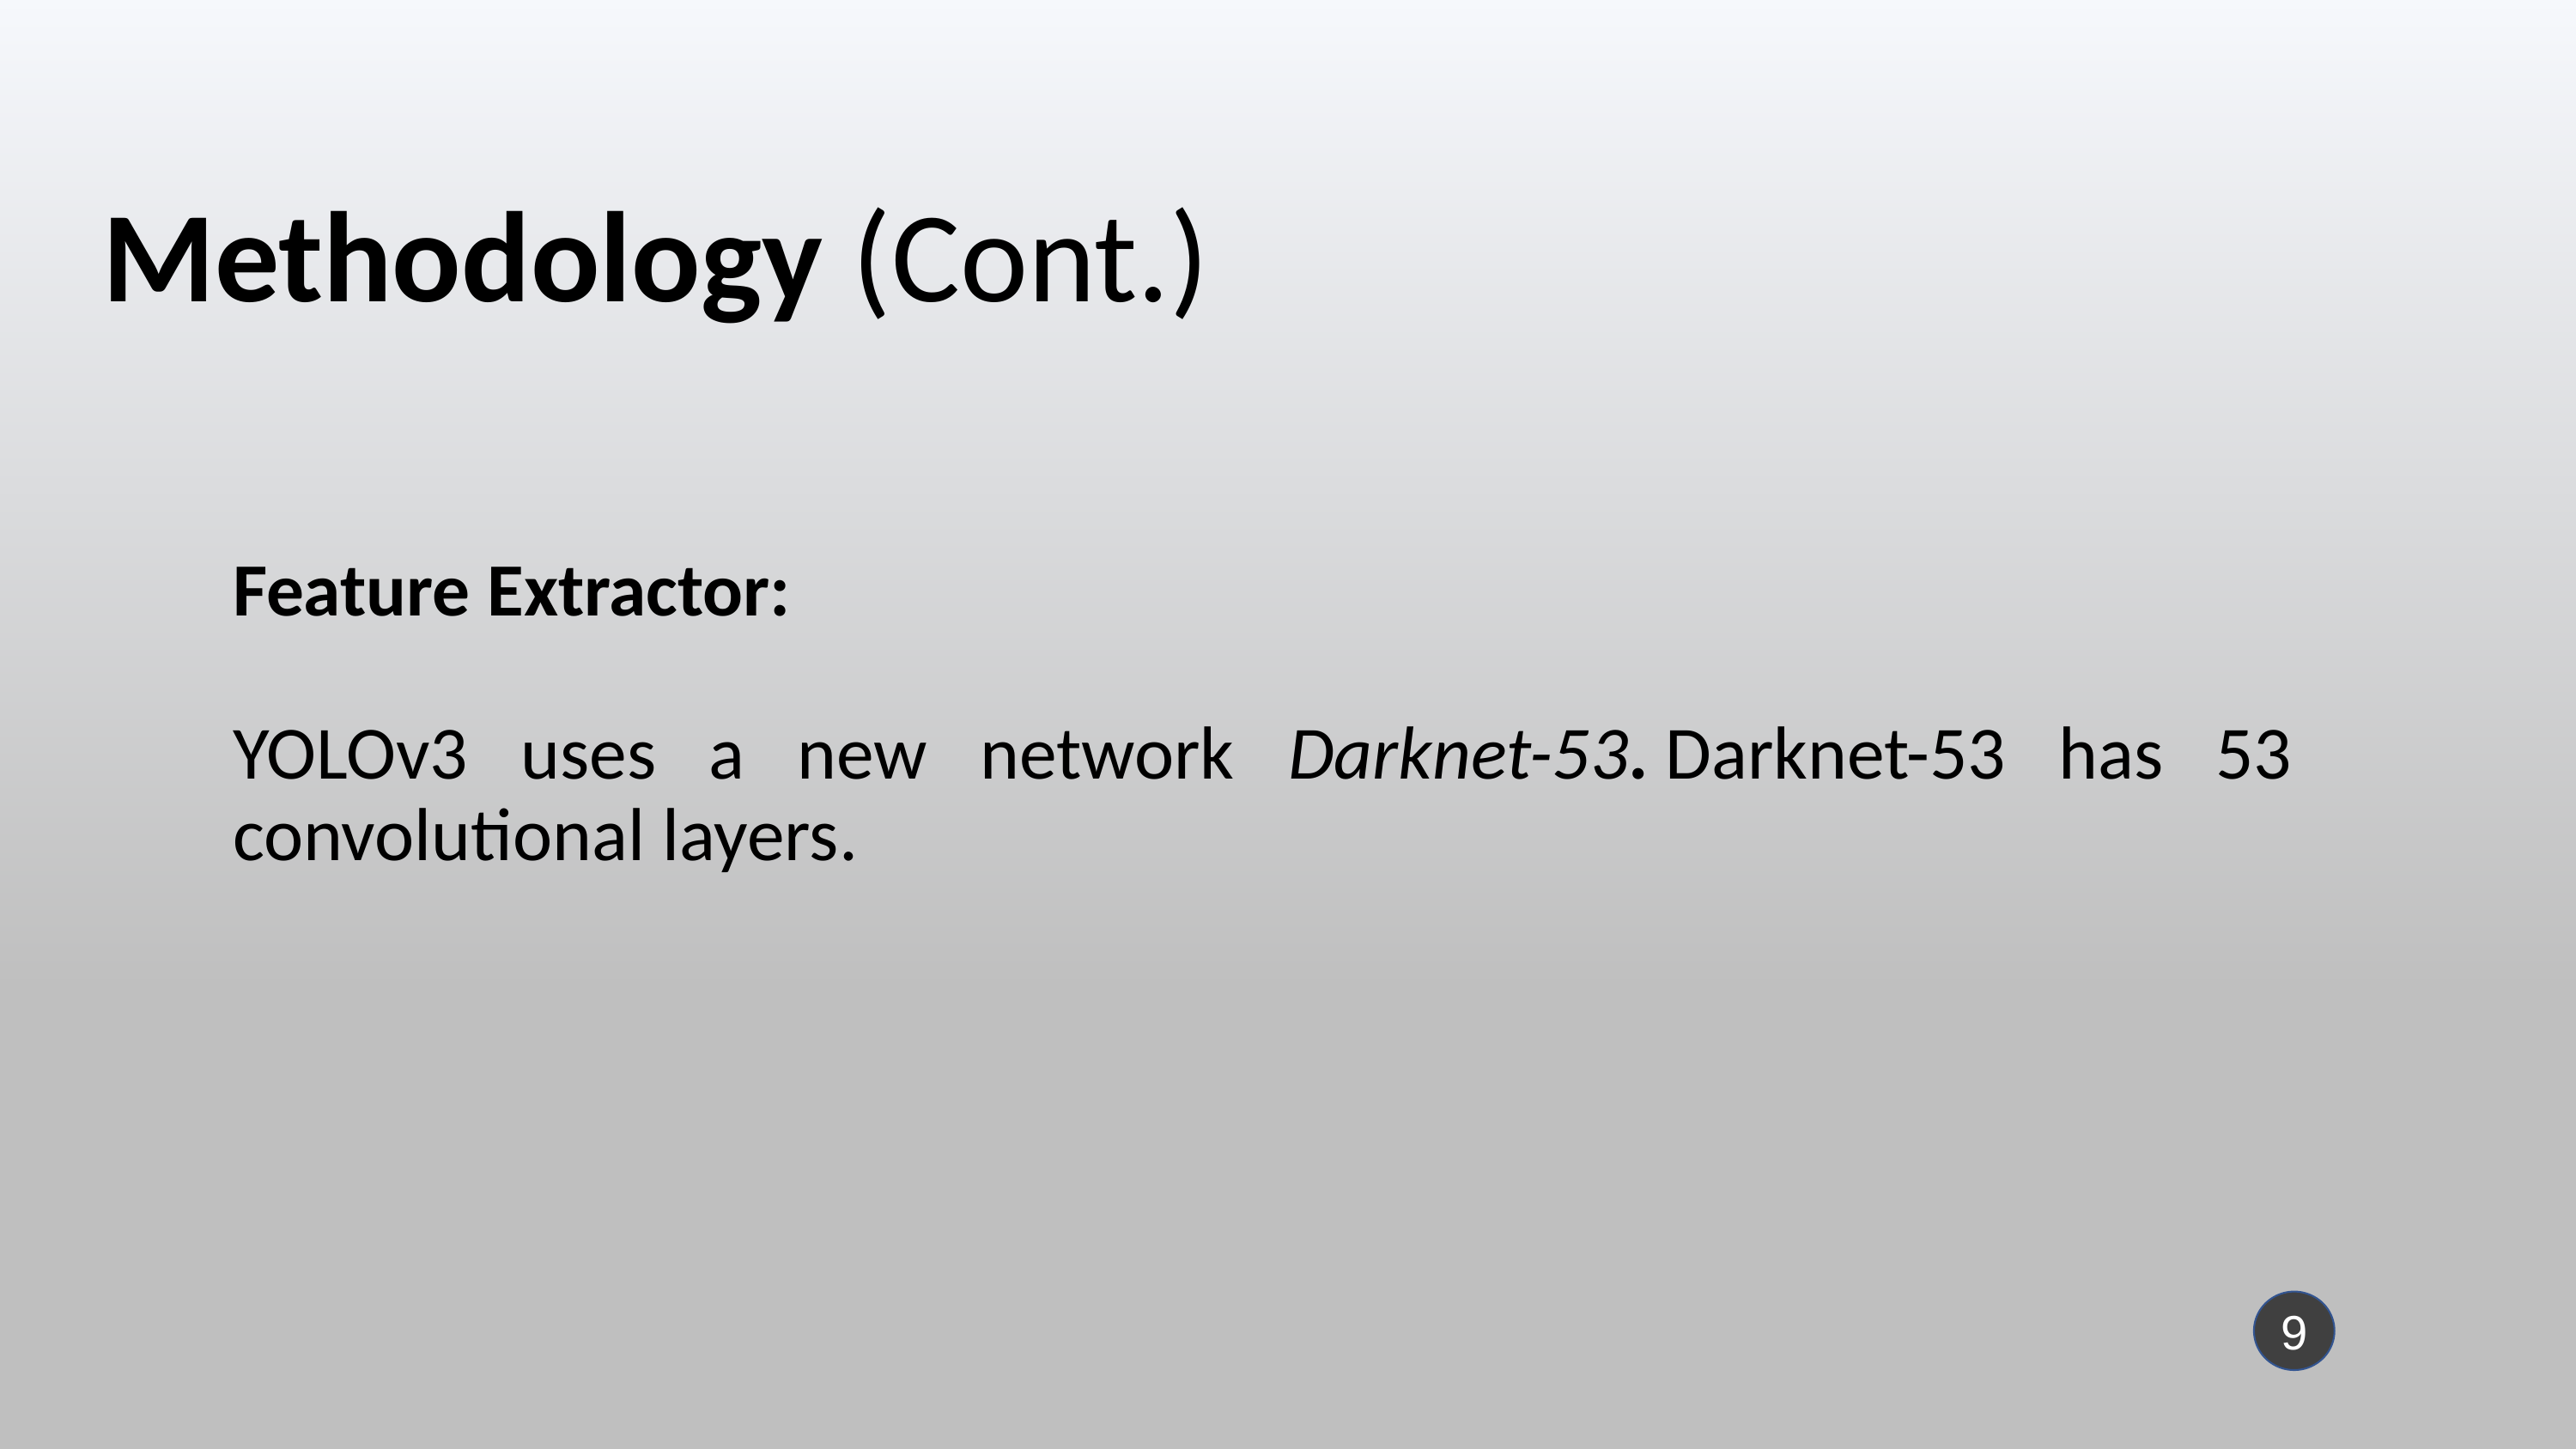

Methodology (Cont.)
Feature Extractor:

YOLOv3 uses a new network Darknet-53. Darknet-53 has 53 convolutional layers.
9